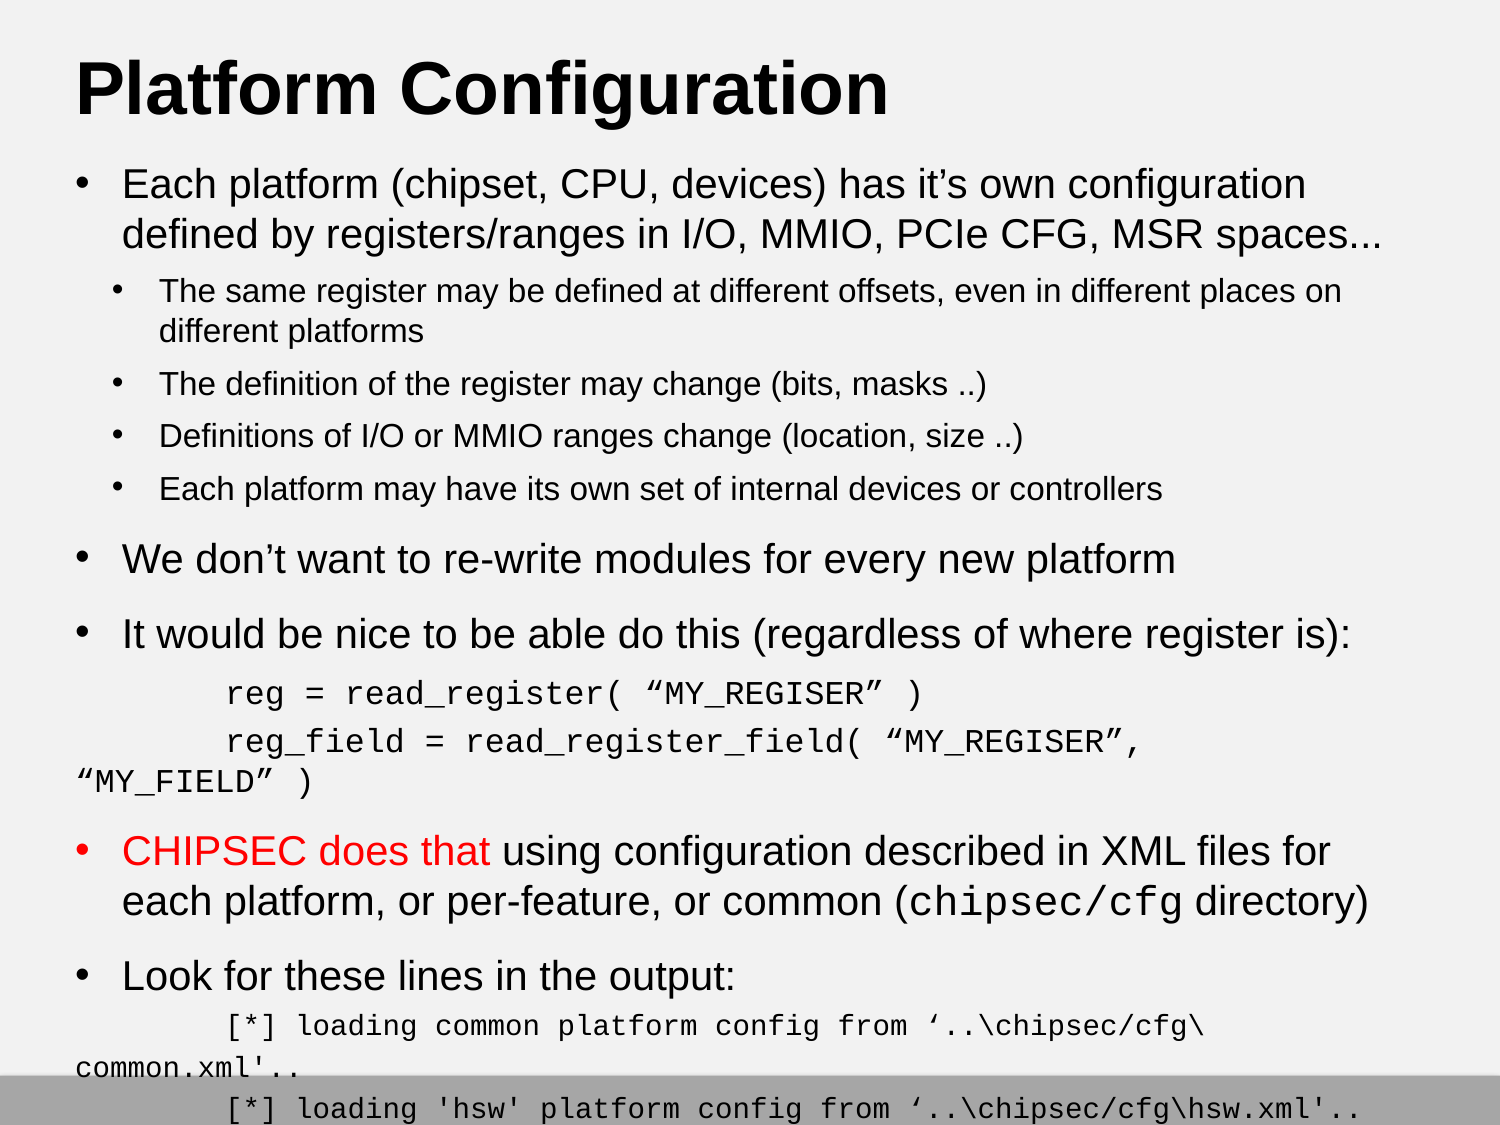

# Platform Configuration
Each platform (chipset, CPU, devices) has it’s own configuration defined by registers/ranges in I/O, MMIO, PCIe CFG, MSR spaces...
The same register may be defined at different offsets, even in different places on different platforms
The definition of the register may change (bits, masks ..)
Definitions of I/O or MMIO ranges change (location, size ..)
Each platform may have its own set of internal devices or controllers
We don’t want to re-write modules for every new platform
It would be nice to be able do this (regardless of where register is):
	reg = read_register( “MY_REGISER” )
	reg_field = read_register_field( “MY_REGISER”, “MY_FIELD” )
CHIPSEC does that using configuration described in XML files for each platform, or per-feature, or common (chipsec/cfg directory)
Look for these lines in the output:
	[*] loading common platform config from ‘..\chipsec/cfg\common.xml'..
	[*] loading 'hsw' platform config from ‘..\chipsec/cfg\hsw.xml'..